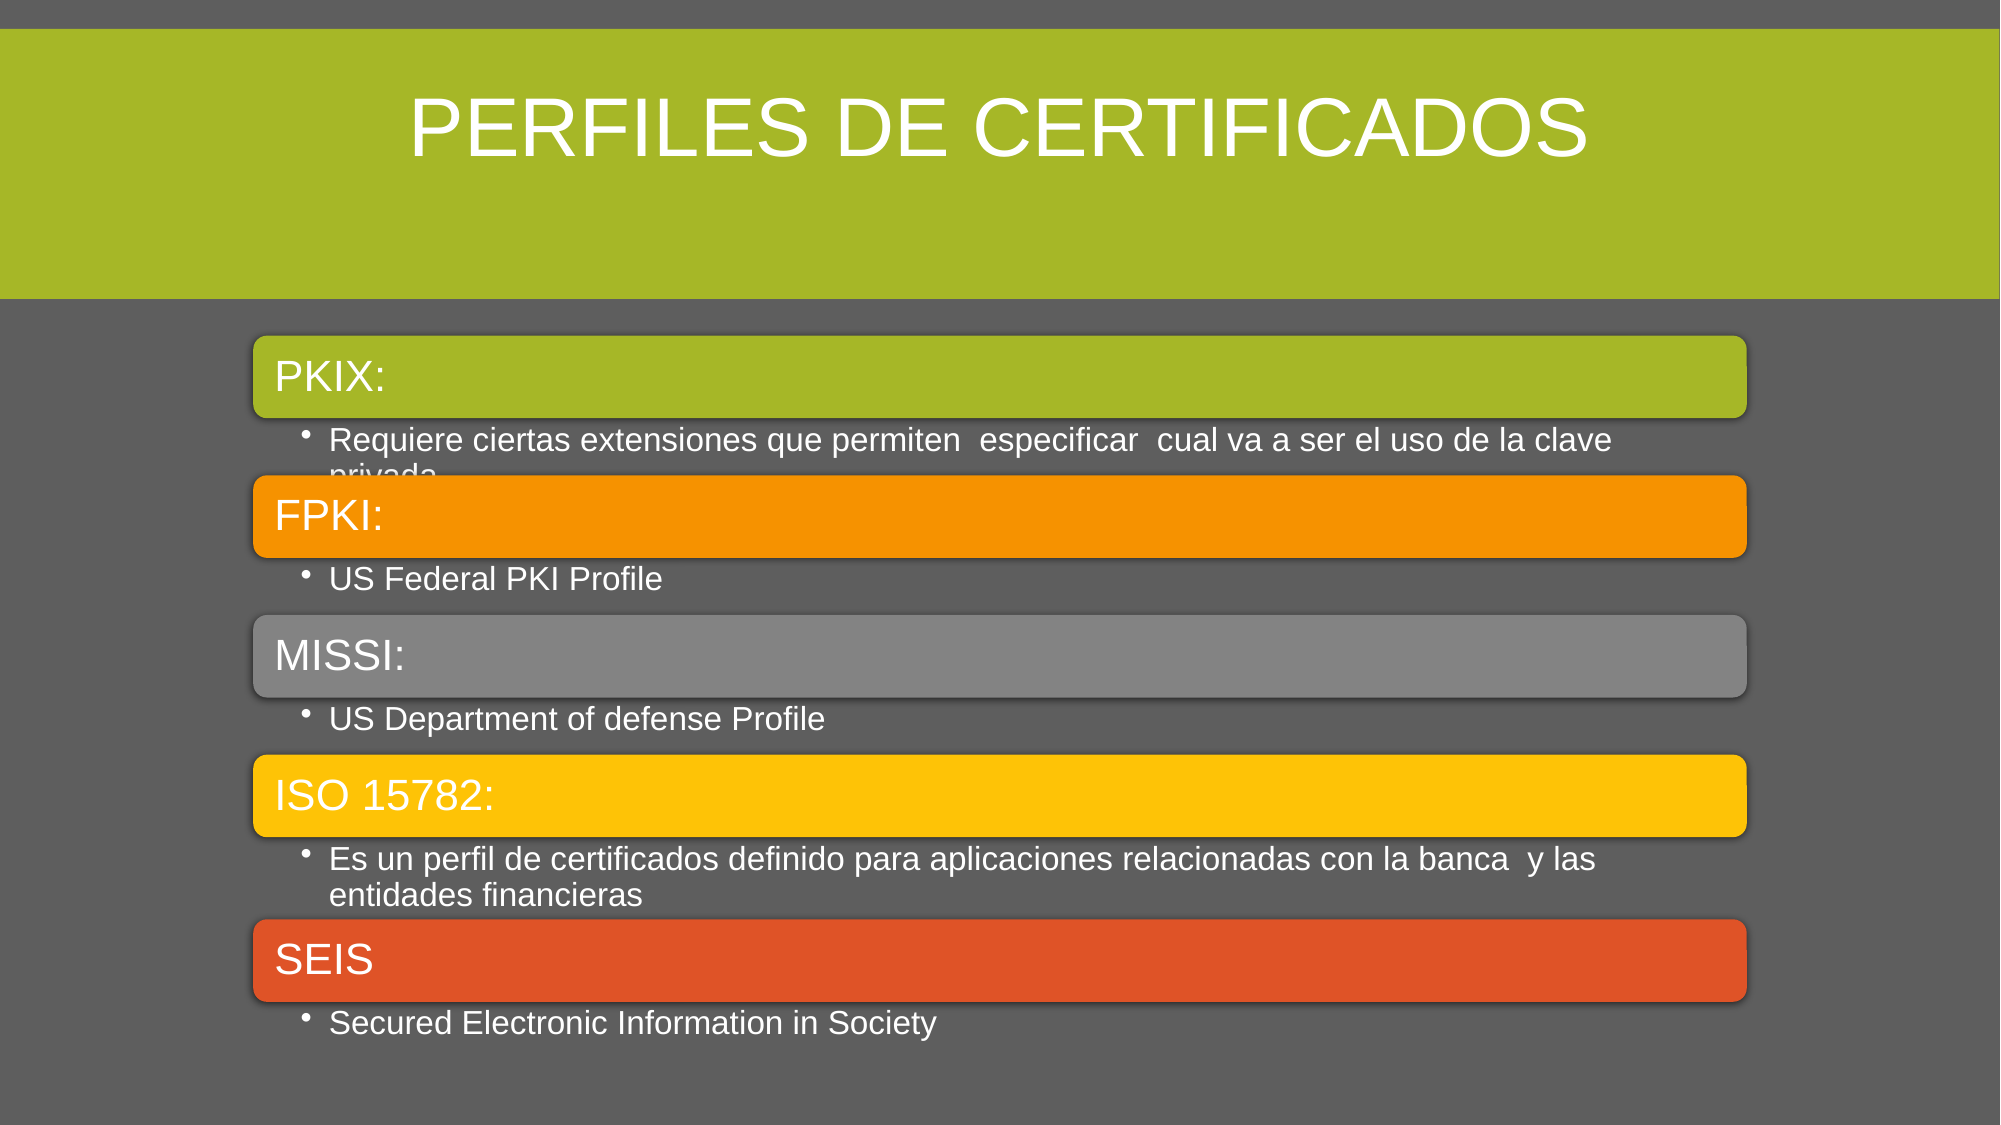

# Perfiles de certificados
PKIX:
Requiere ciertas extensiones que permiten  especificar  cual va a ser el uso de la clave privada
FPKI:
US Federal PKI Profile
MISSI:
US Department of defense Profile
ISO 15782:
Es un perfil de certificados definido para aplicaciones relacionadas con la banca  y las entidades financieras
SEIS
Secured Electronic Information in Society